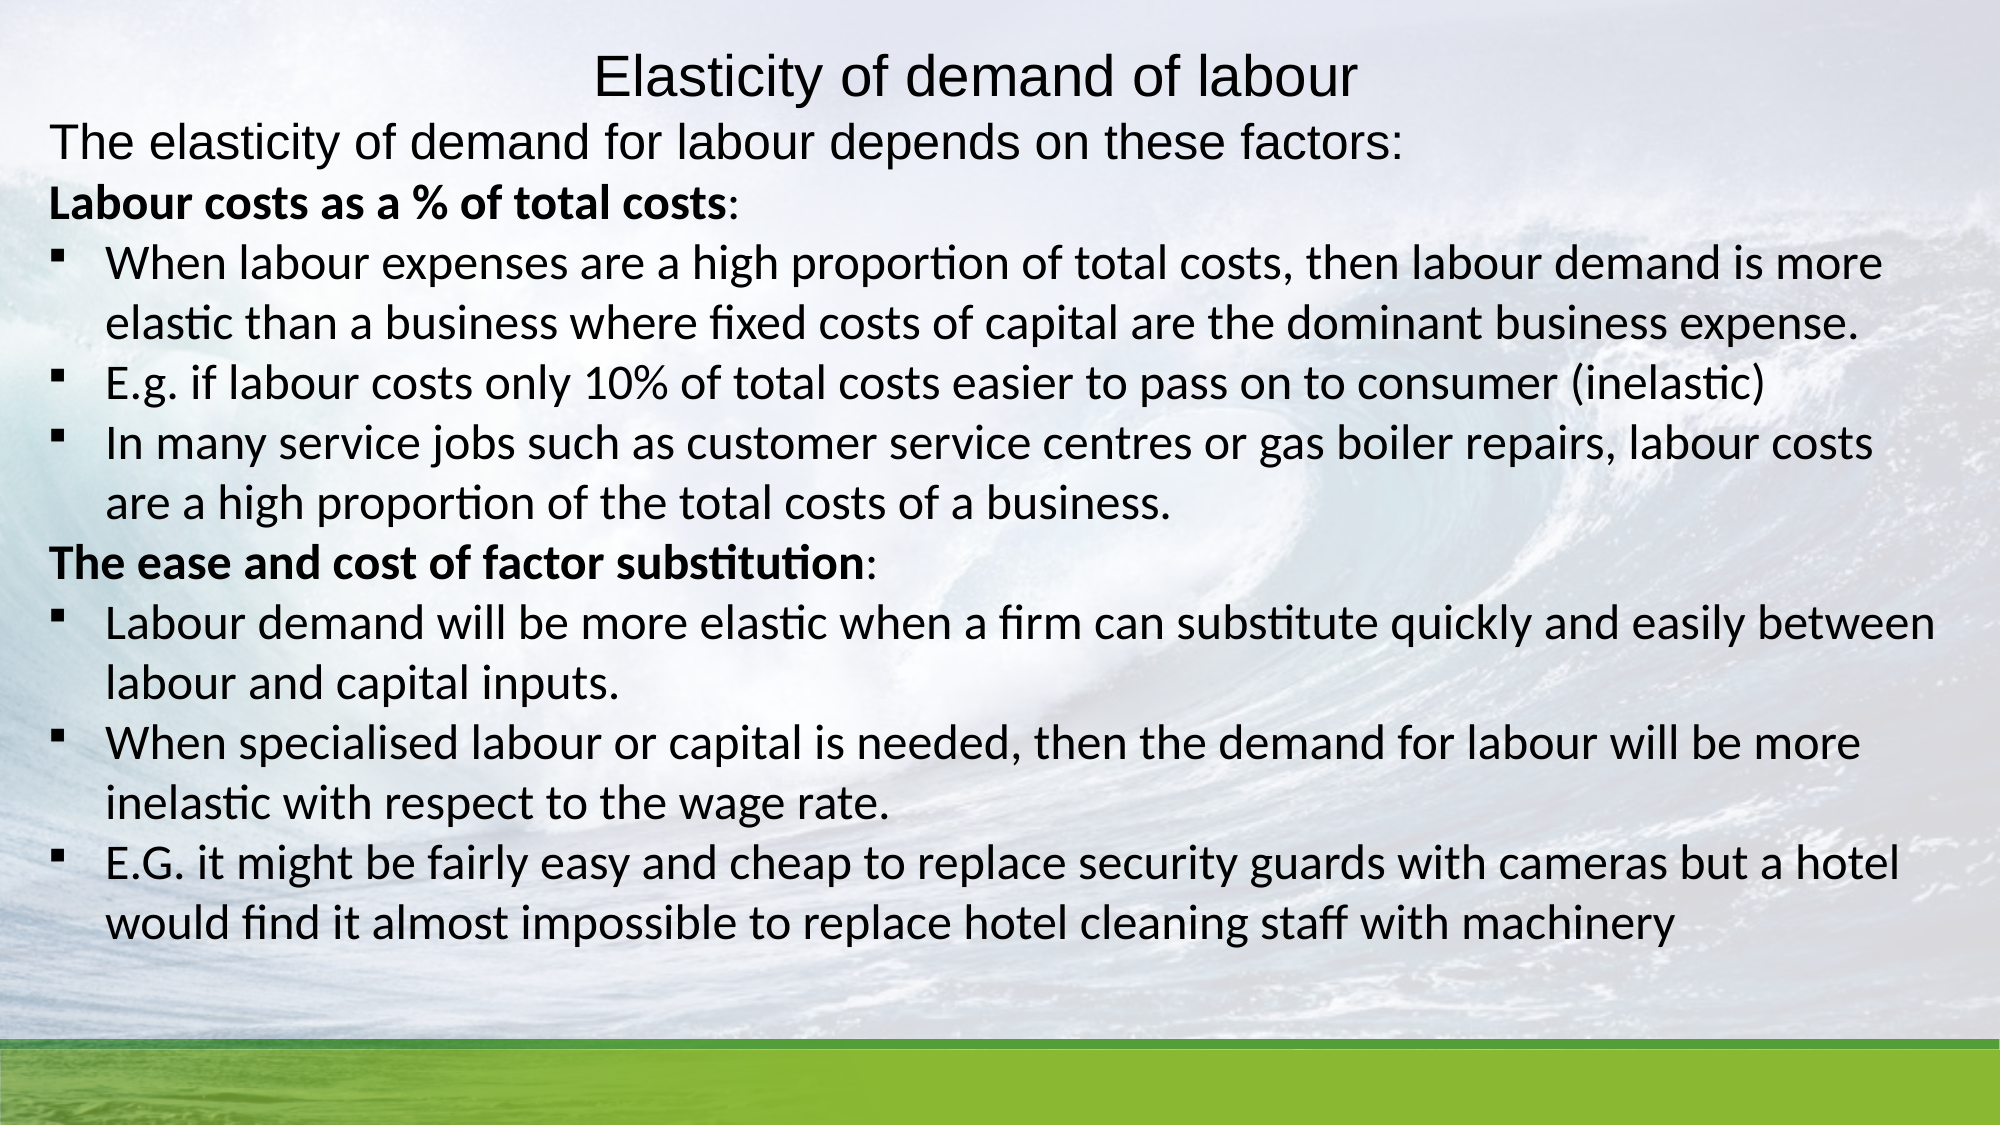

Elasticity of demand of labour
The elasticity of demand for labour depends on these factors:
Labour costs as a % of total costs:
When labour expenses are a high proportion of total costs, then labour demand is more elastic than a business where fixed costs of capital are the dominant business expense.
E.g. if labour costs only 10% of total costs easier to pass on to consumer (inelastic)
In many service jobs such as customer service centres or gas boiler repairs, labour costs are a high proportion of the total costs of a business.
The ease and cost of factor substitution:
Labour demand will be more elastic when a firm can substitute quickly and easily between labour and capital inputs.
When specialised labour or capital is needed, then the demand for labour will be more inelastic with respect to the wage rate.
E.G. it might be fairly easy and cheap to replace security guards with cameras but a hotel would find it almost impossible to replace hotel cleaning staff with machinery